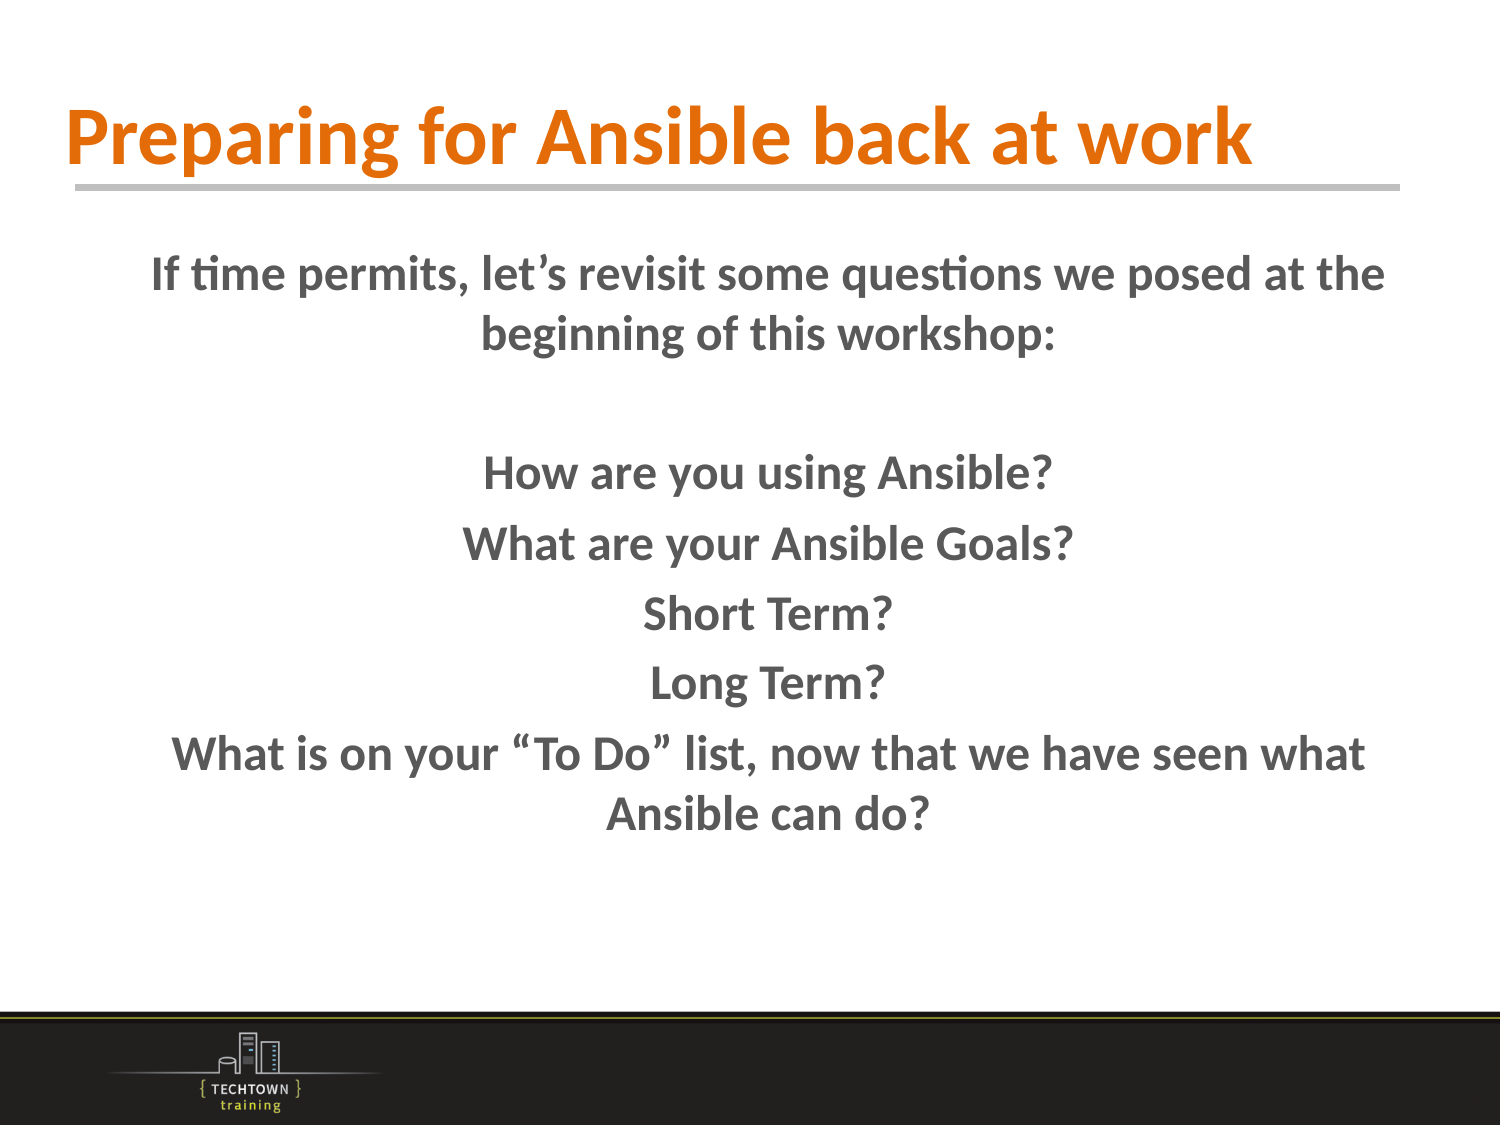

# Preparing for Ansible back at work
If time permits, let’s revisit some questions we posed at the beginning of this workshop:

How are you using Ansible?
What are your Ansible Goals?
Short Term?
Long Term?
What is on your “To Do” list, now that we have seen what Ansible can do?